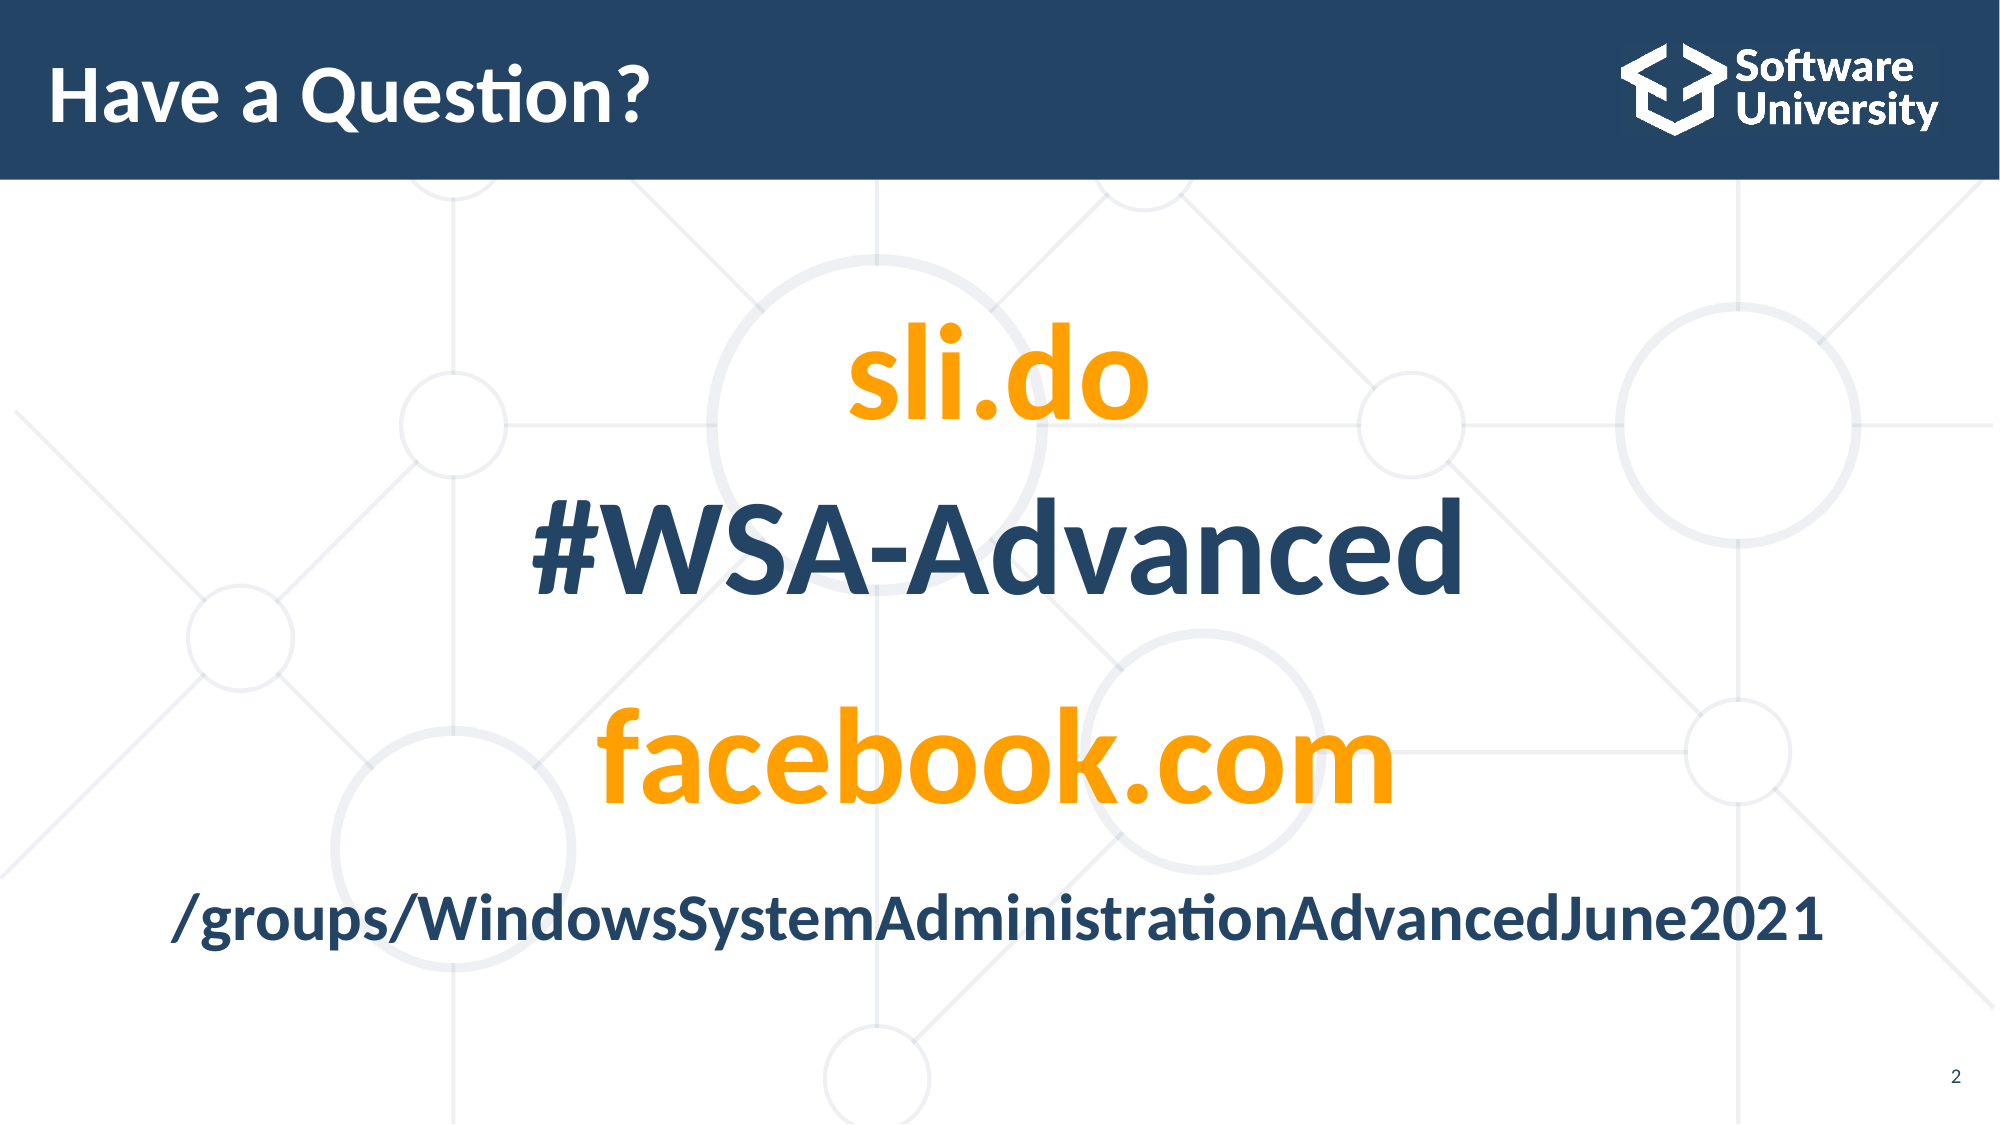

# Have a Question?
sli.do
#WSA-Advanced
facebook.com
/groups/WindowsSystemAdministrationAdvancedJune2021
2